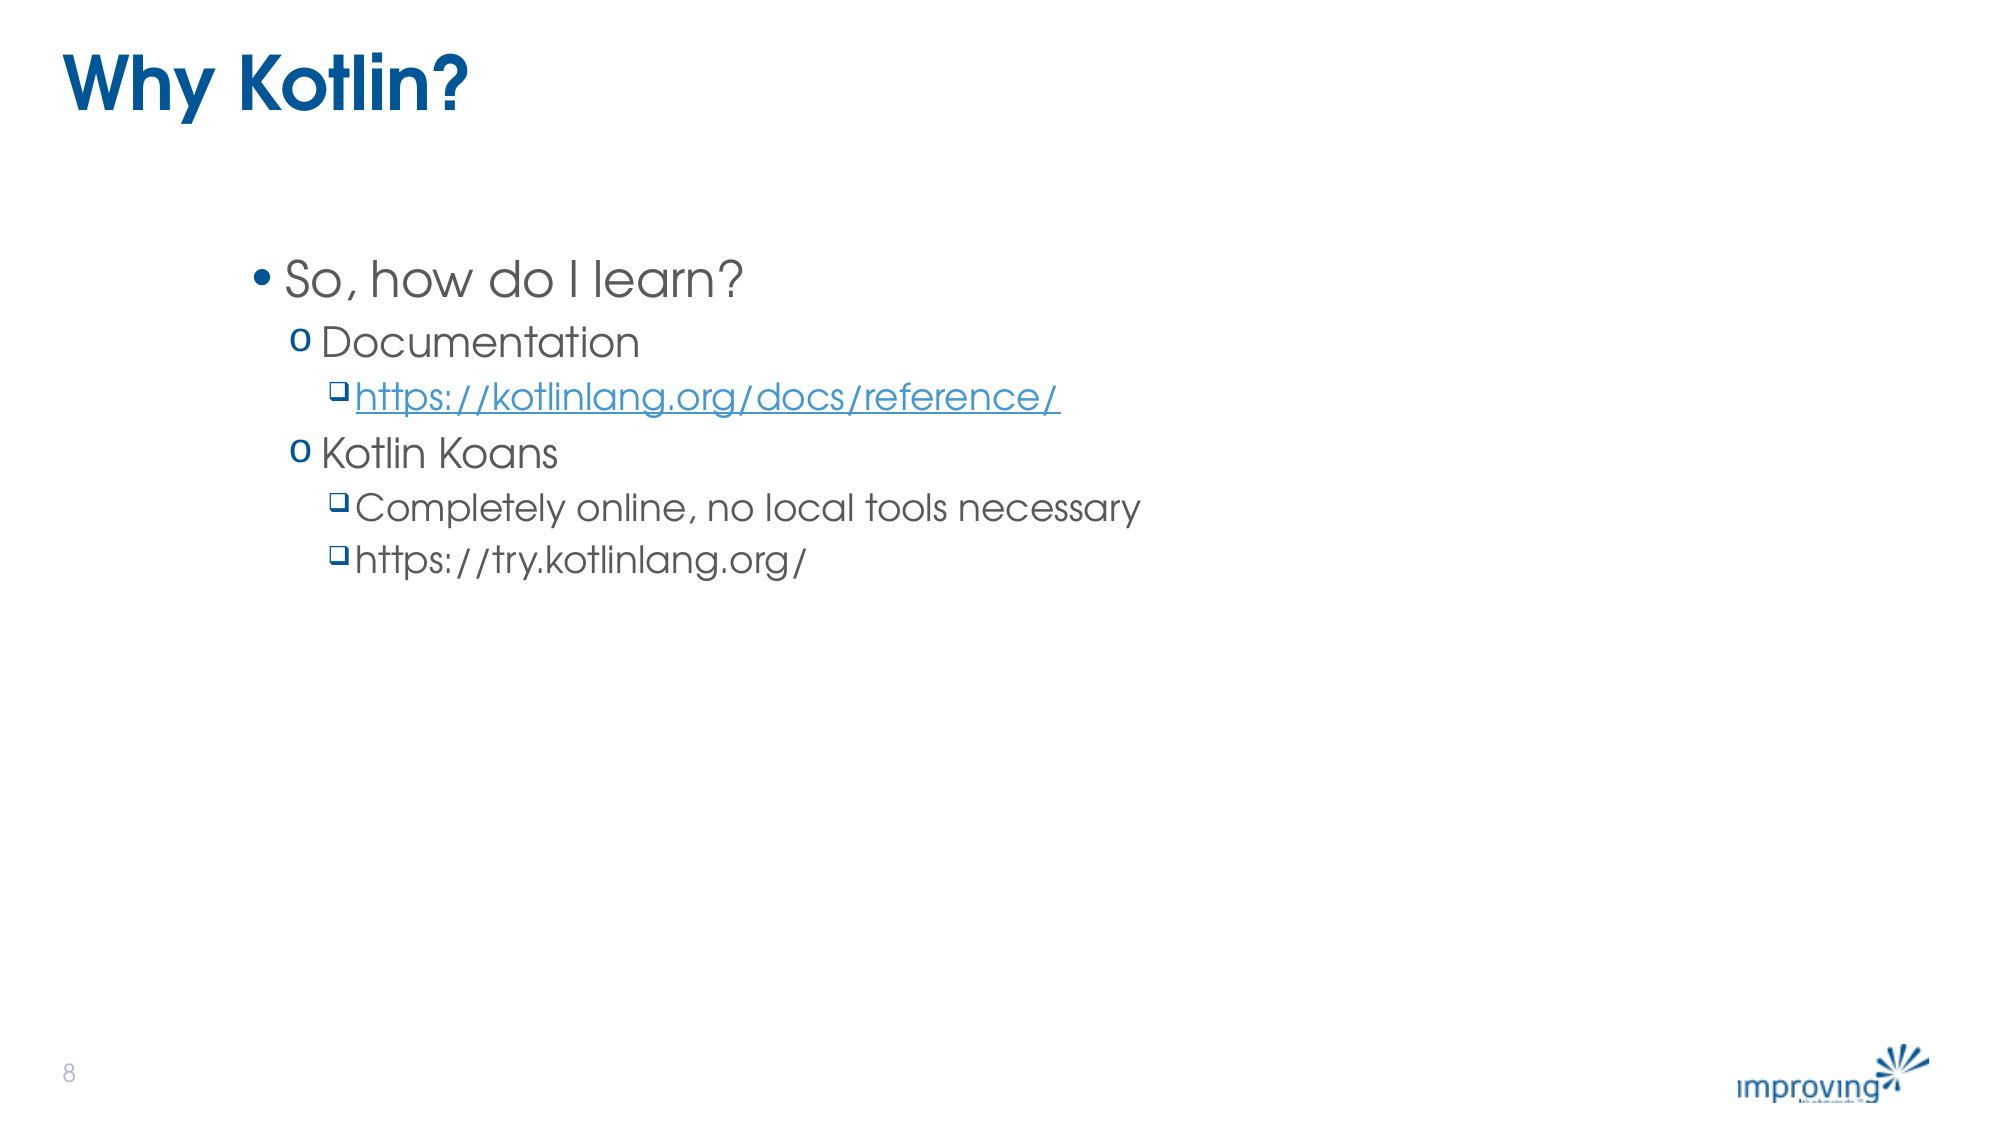

# Why Kotlin?

So, how do I learn?
Documentation
https://kotlinlang.org/docs/reference/
Kotlin Koans
Completely online, no local tools necessary
https://try.kotlinlang.org/
8